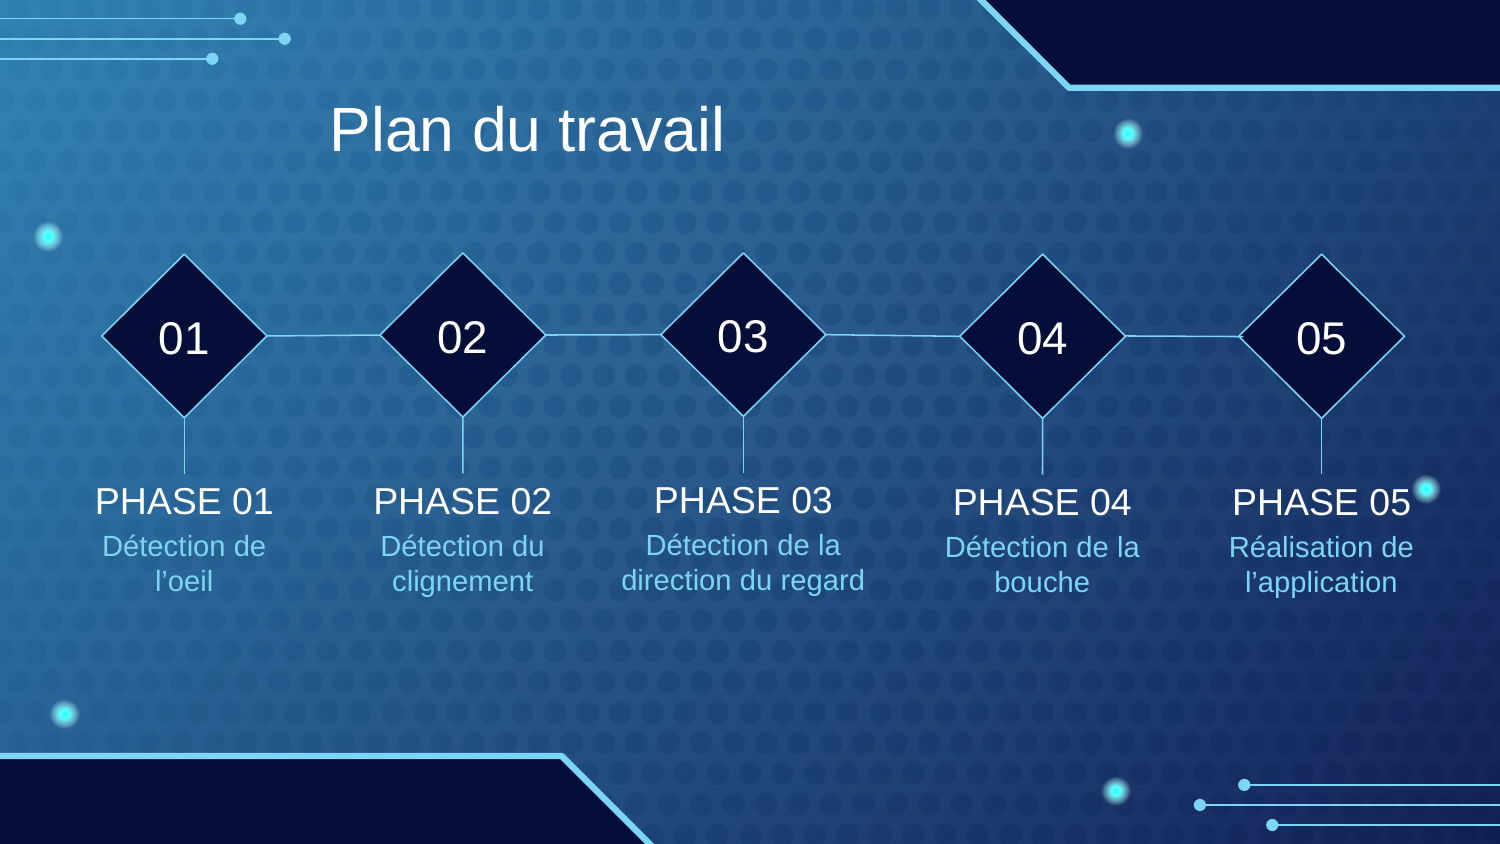

# Plan du travail
02
PHASE 02
Détection du clignement
03
PHASE 03
Détection de la direction du regard
01
PHASE 01
Détection de l’oeil
04
PHASE 04
Détection de la bouche
05
PHASE 05
Réalisation de l’application